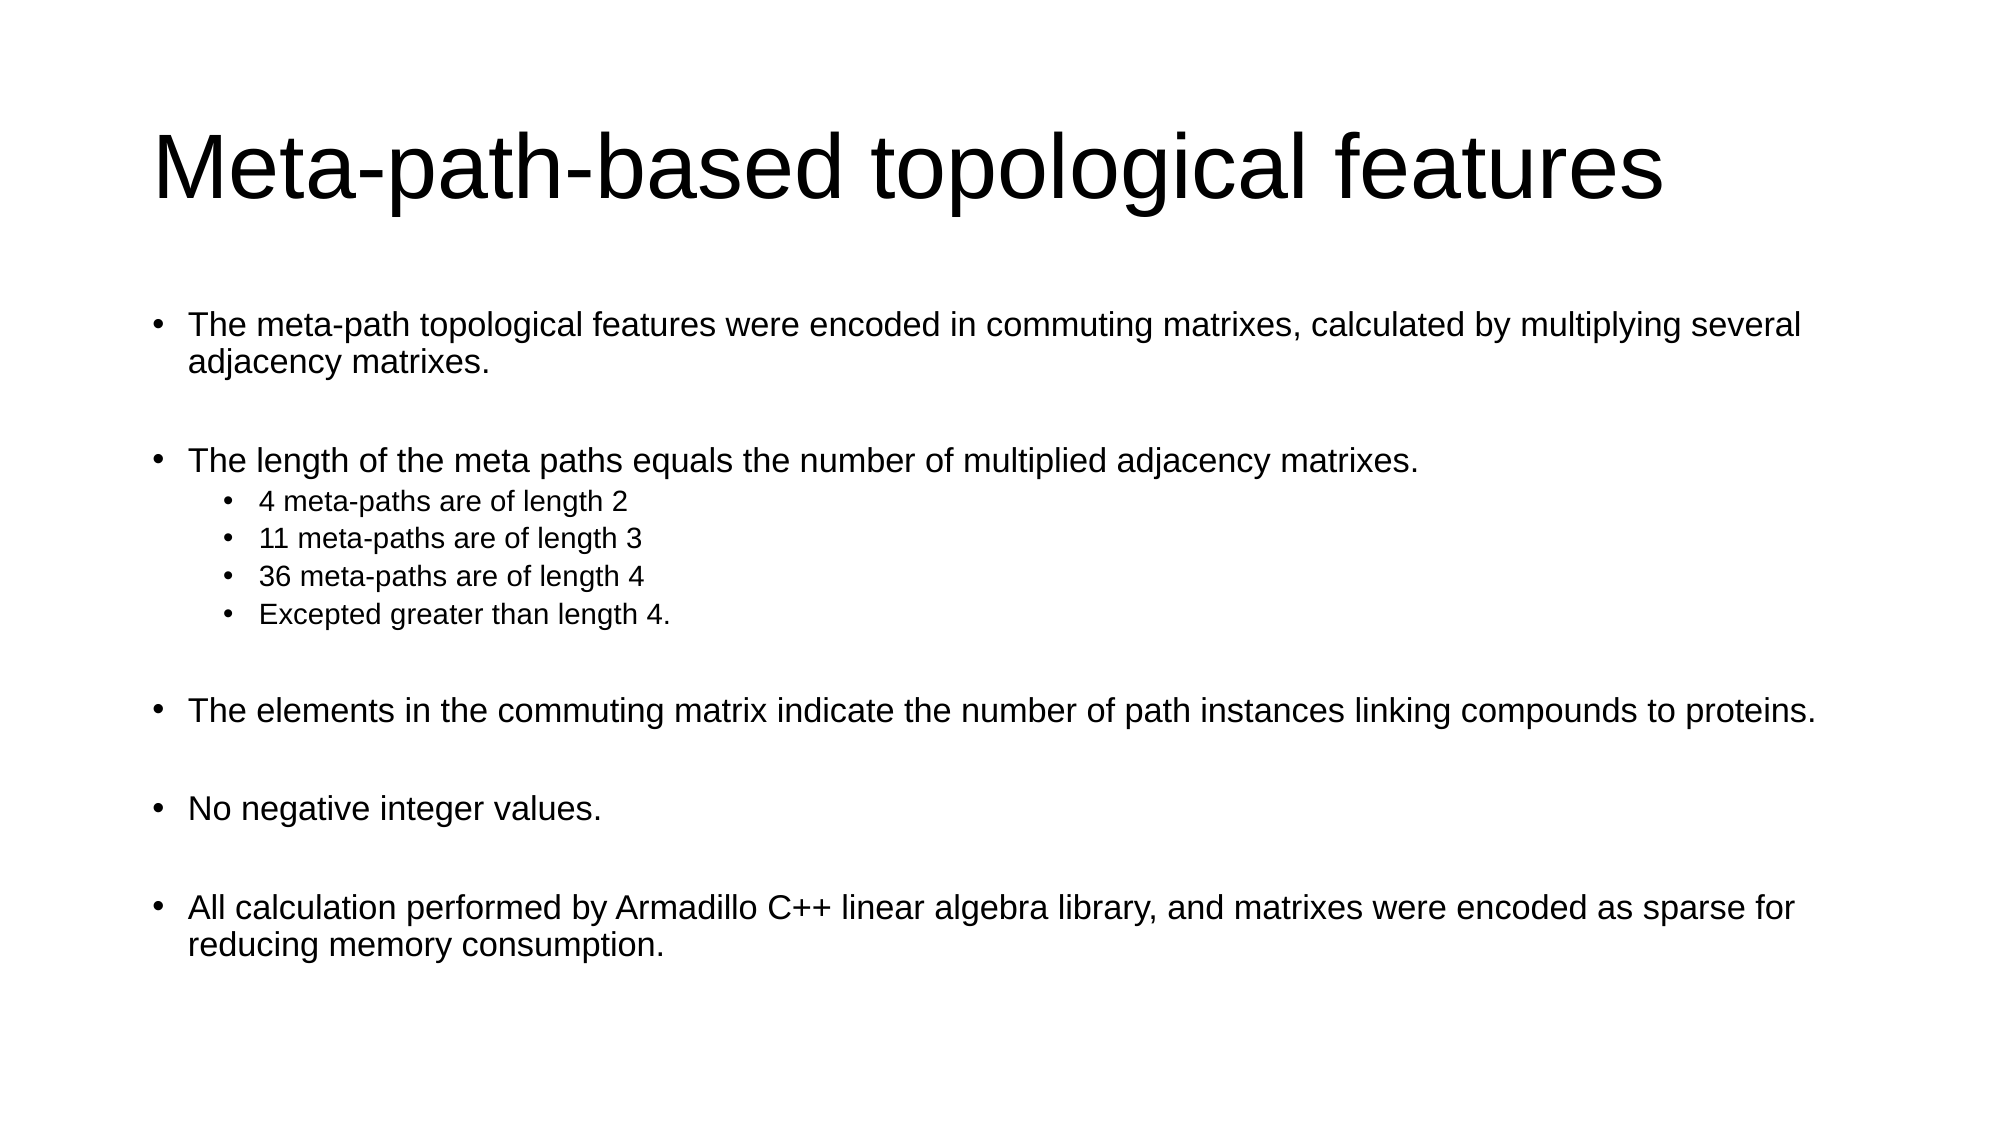

# Meta-path-based topological features
The meta-path topological features were encoded in commuting matrixes, calculated by multiplying several adjacency matrixes.

The length of the meta paths equals the number of multiplied adjacency matrixes.
4 meta-paths are of length 2
11 meta-paths are of length 3
36 meta-paths are of length 4
Excepted greater than length 4.

The elements in the commuting matrix indicate the number of path instances linking compounds to proteins.

No negative integer values.

All calculation performed by Armadillo C++ linear algebra library, and matrixes were encoded as sparse for reducing memory consumption.